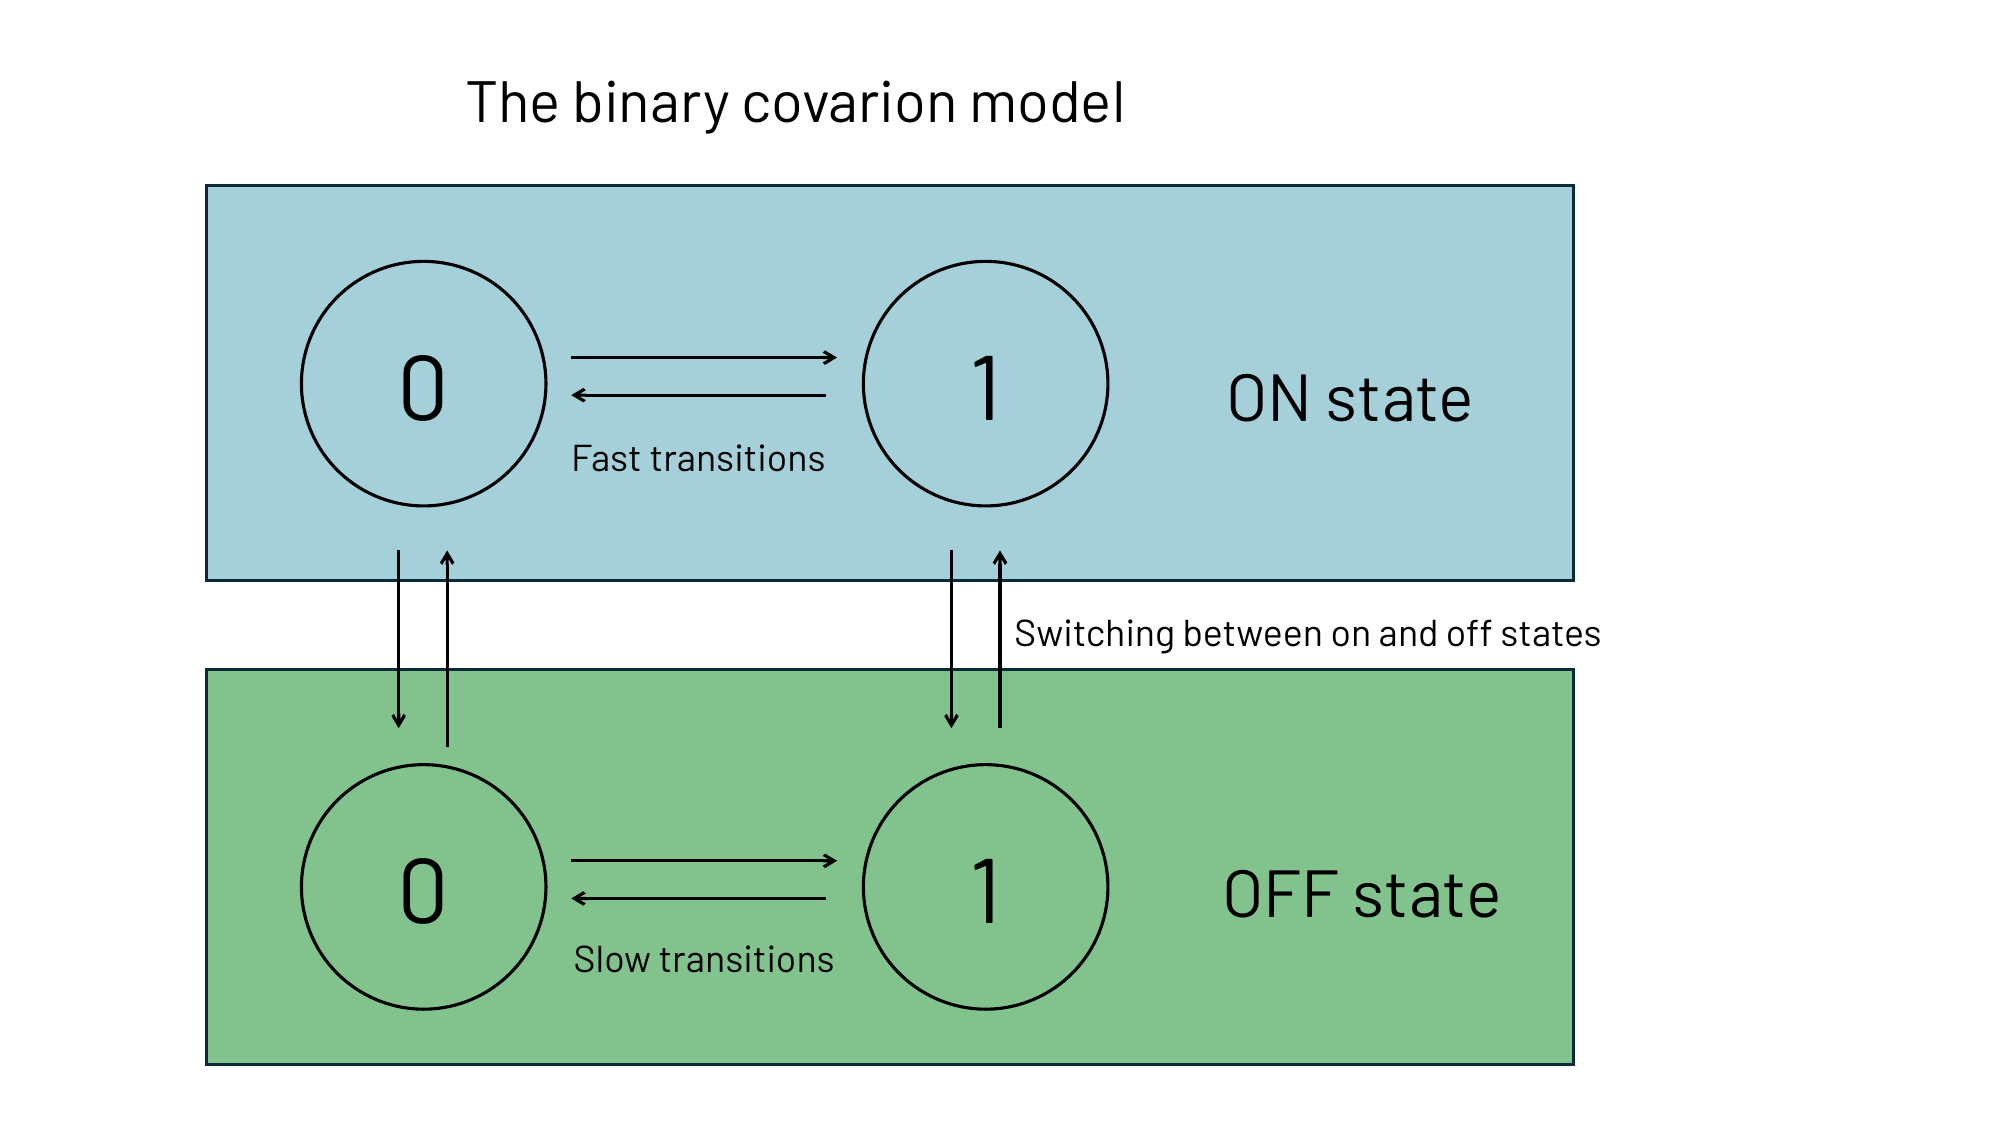

The binary covarion model

0
1
ON state
Fast transitions
Switching between on and off states

0
1
OFF state
Slow transitions